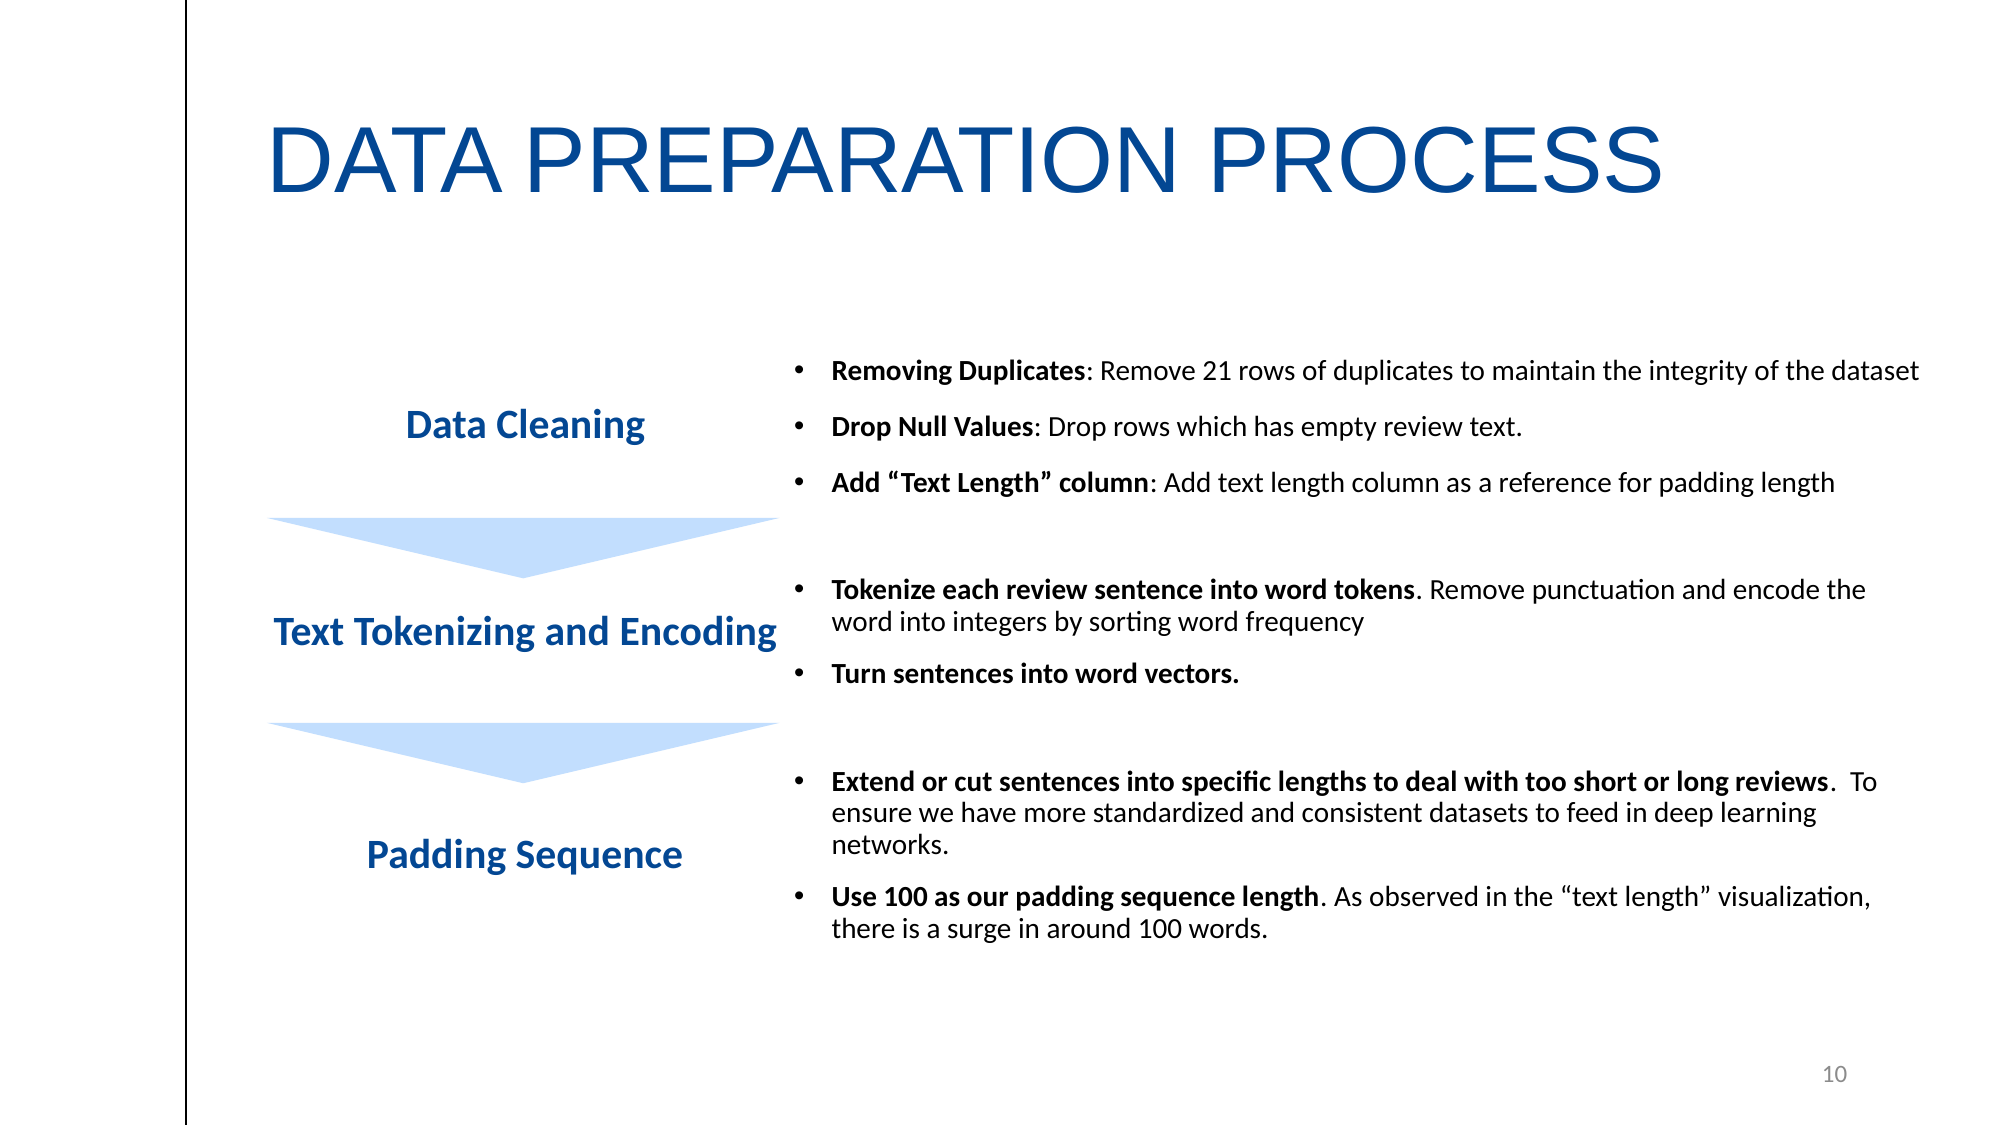

# Data preparation process
Data Cleaning
Removing Duplicates: Remove 21 rows of duplicates to maintain the integrity of the dataset
Drop Null Values: Drop rows which has empty review text.
Add “Text Length” column: Add text length column as a reference for padding length

Text Tokenizing and Encoding
Tokenize each review sentence into word tokens. Remove punctuation and encode the word into integers by sorting word frequency
Turn sentences into word vectors.

Padding Sequence
Extend or cut sentences into specific lengths to deal with too short or long reviews.  To ensure we have more standardized and consistent datasets to feed in deep learning networks.
Use 100 as our padding sequence length. As observed in the “text length” visualization, there is a surge in around 100 words.
10